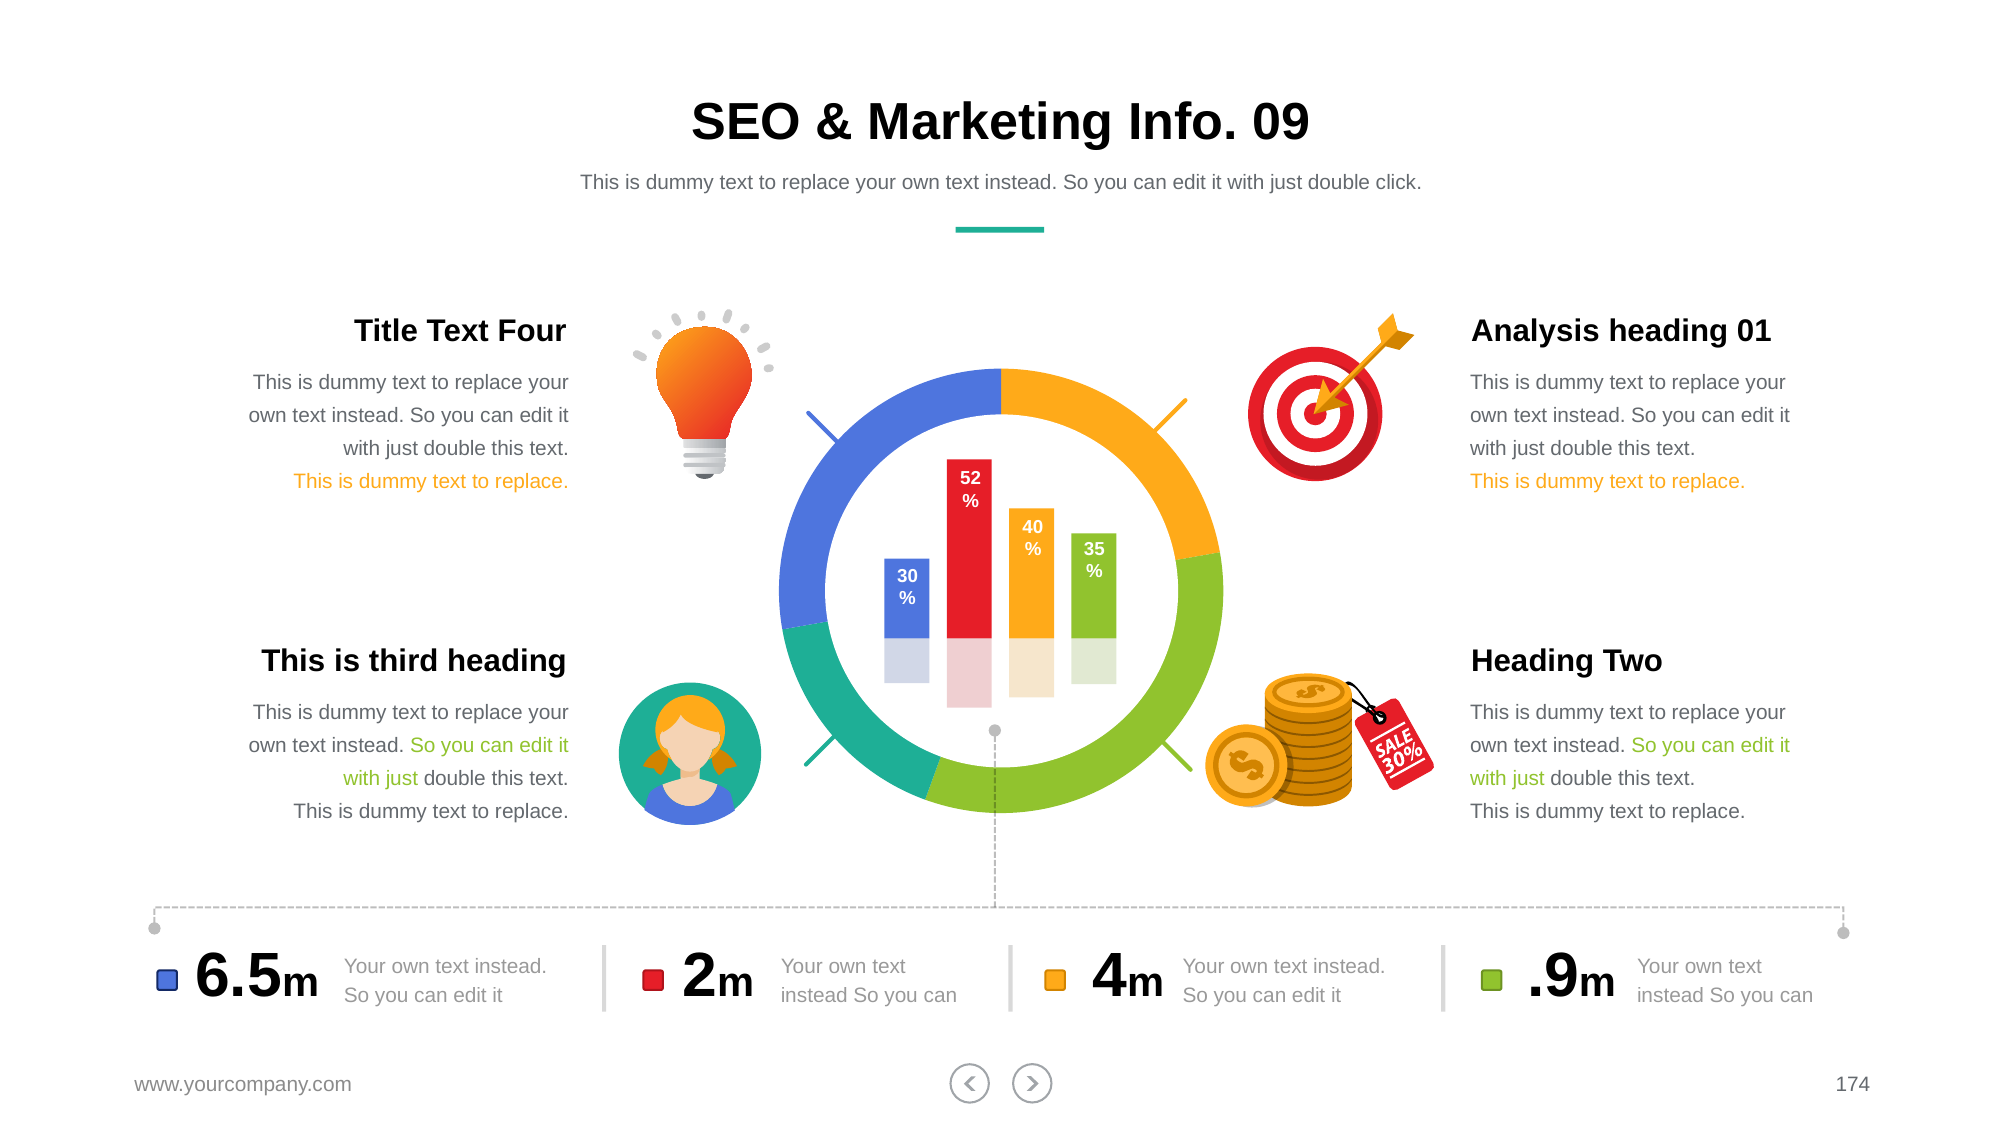

# SEO & Marketing Info. 09
This is dummy text to replace your own text instead. So you can edit it with just double click.
Title Text Four
Analysis heading 01

### Chart

| Category | Sales |
|---|---|
| 1st Qtr | 4.0 |
| 2nd Qtr | 6.0 |
| 3rd | 3.0 |
| 4th | 5.0 |
This is dummy text to replace your own text instead. So you can edit it with just double this text.
This is dummy text to replace.
This is dummy text to replace your own text instead. So you can edit it with just double this text.
This is dummy text to replace.

52%
40%
35%
30%
This is third heading
Heading Two

This is dummy text to replace your own text instead. So you can edit it with just double this text.
This is dummy text to replace.
This is dummy text to replace your own text instead. So you can edit it with just double this text.
This is dummy text to replace.

6.5m
2m
4m
.9m
Your own text instead. So you can edit it
Your own text instead So you can
Your own text instead. So you can edit it
Your own text instead So you can

www.yourcompany.com
174